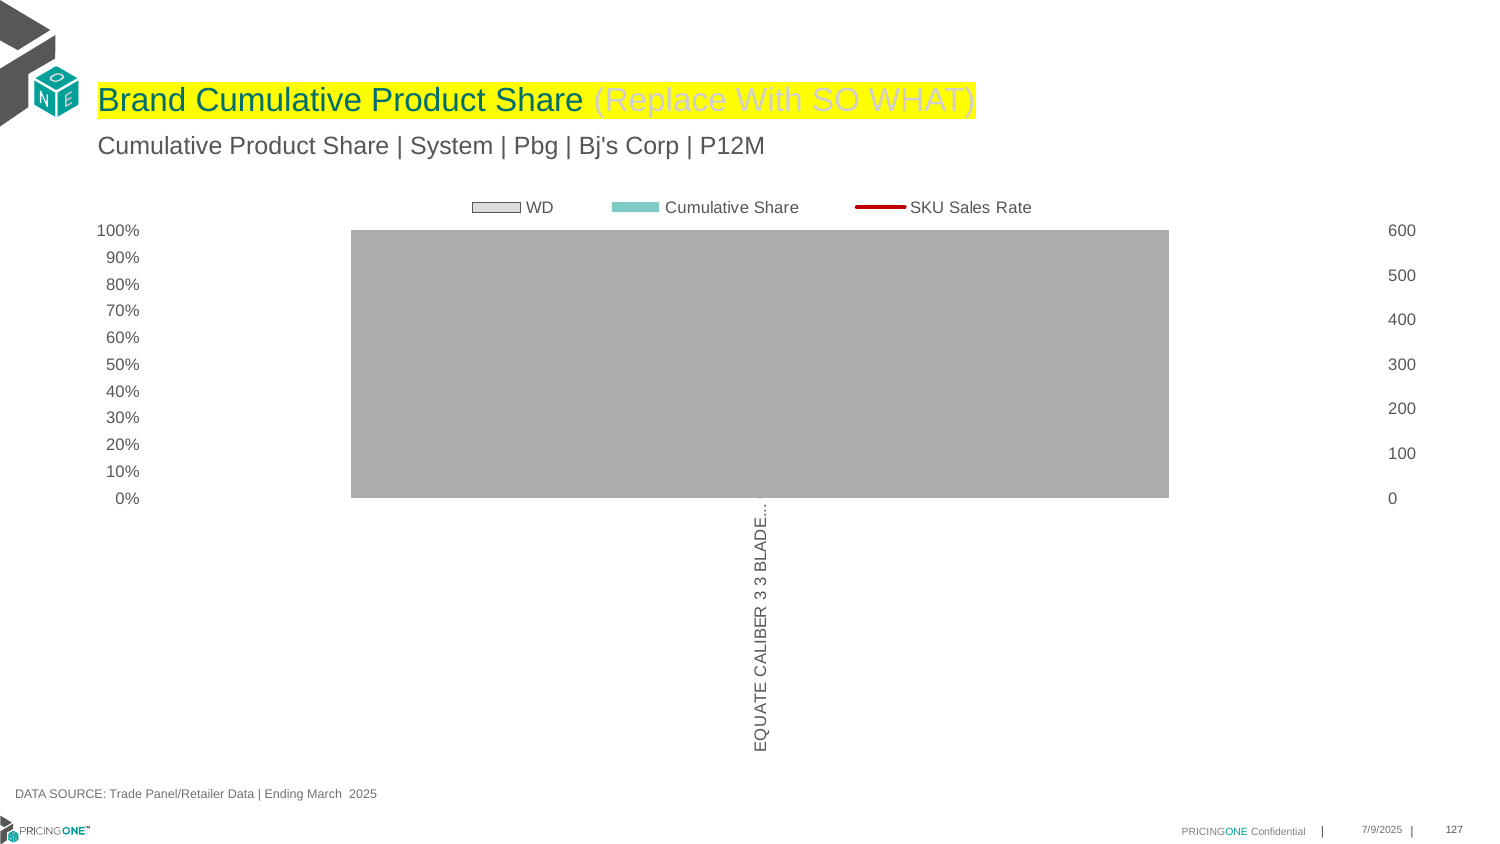

# Brand Cumulative Product Share (Replace With SO WHAT)
Cumulative Product Share | System | Pbg | Bj's Corp | P12M

### Chart

| Category | WD | Cumulative Share | SKU Sales Rate |
|---|---|---|---|
| EQUATE CALIBER 3 3 BLADE RAZOR NORMAL 13CT | 0.6 | 1.0 | 532.9833333333333 |
DATA SOURCE: Trade Panel/Retailer Data | Ending March  2025

7/9/2025
127